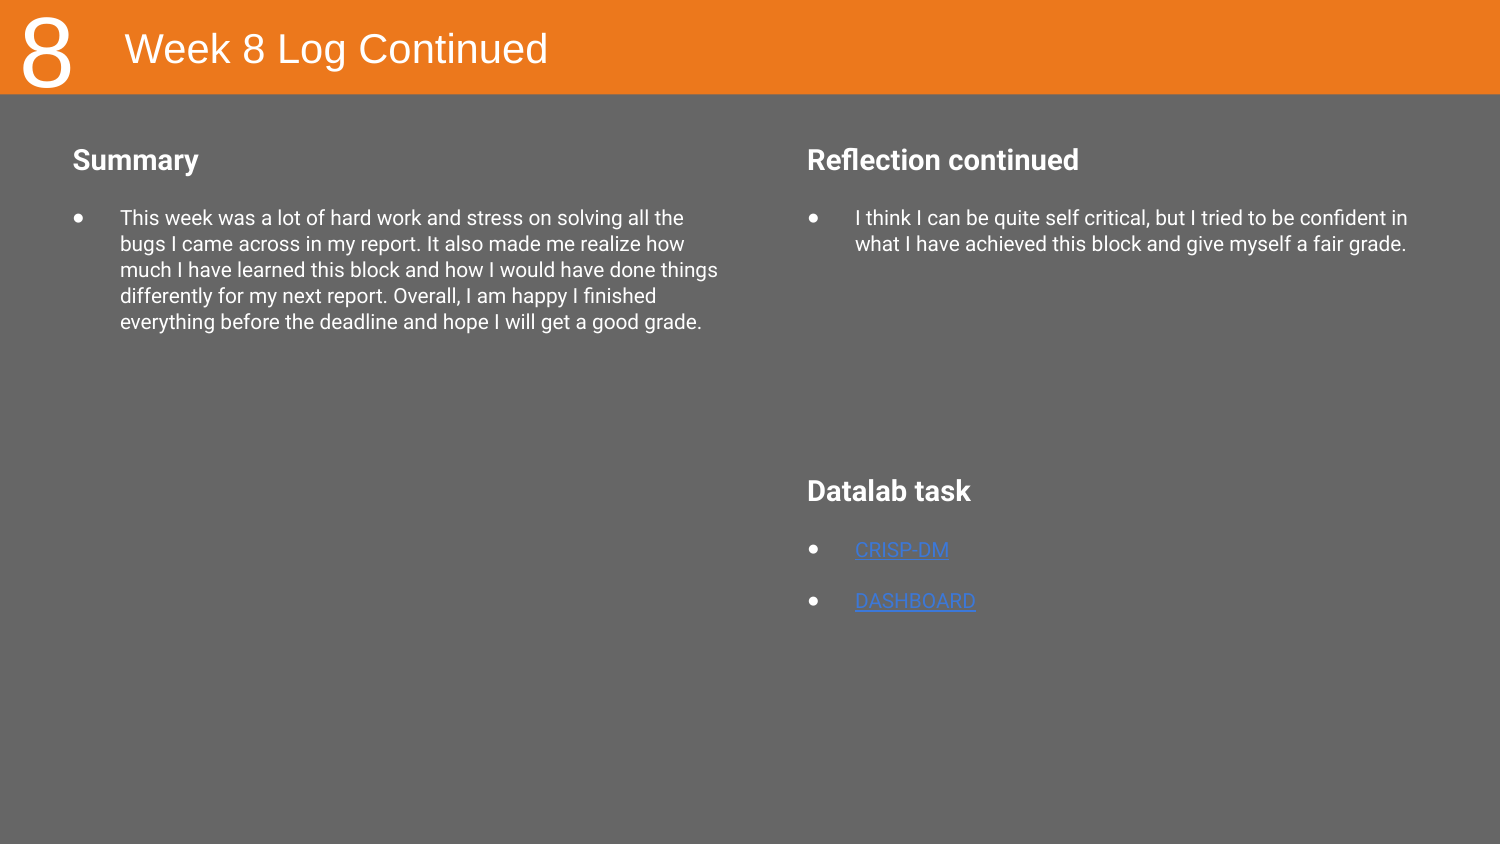

8
# Week 8 Log Continued

Summary
Reflection continued

This week was a lot of hard work and stress on solving all the bugs I came across in my report. It also made me realize how much I have learned this block and how I would have done things differently for my next report. Overall, I am happy I finished everything before the deadline and hope I will get a good grade.
I think I can be quite self critical, but I tried to be confident in what I have achieved this block and give myself a fair grade.
Datalab task
CRISP-DM

DASHBOARD